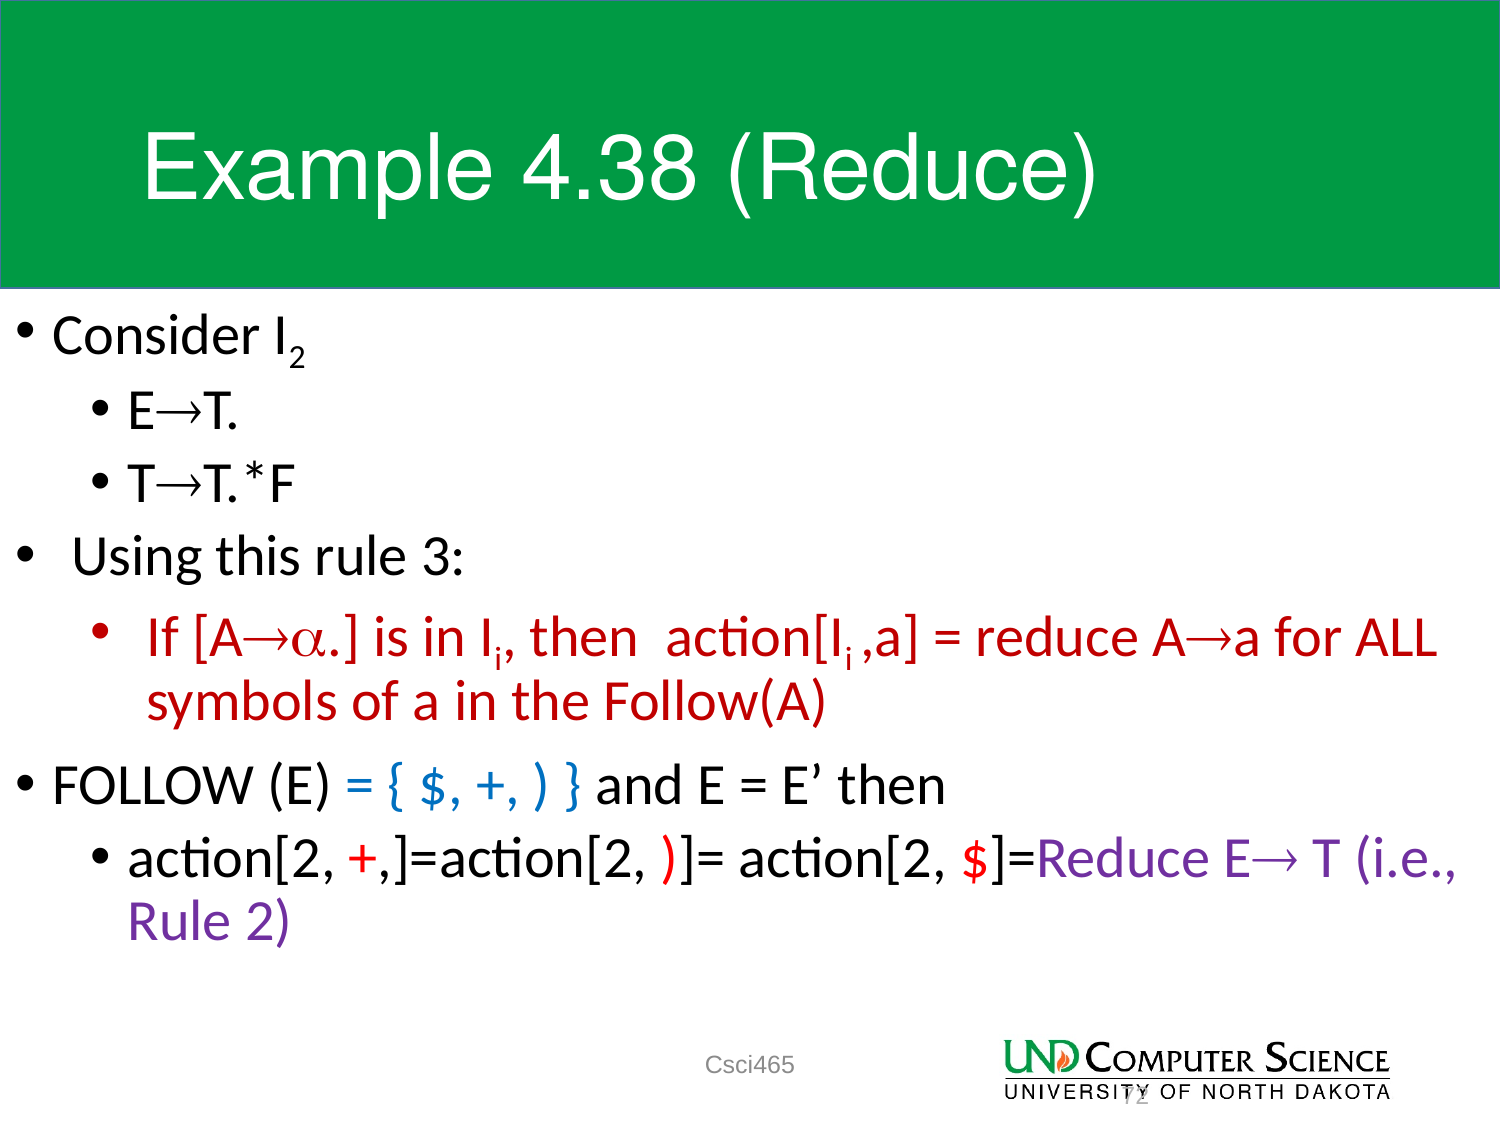

# Example 4.38 (Reduce)
Consider I2
E→T.
T→T.*F
Using this rule 3:
If [A→α.] is in Ii, then  action[Ii ,a] = reduce A→a for ALL symbols of a in the Follow(A)
FOLLOW (E) = { $, +, ) } and E = E’ then
action[2, +,]=action[2, )]= action[2, $]=Reduce E→ T (i.e., Rule 2)
Csci465
72